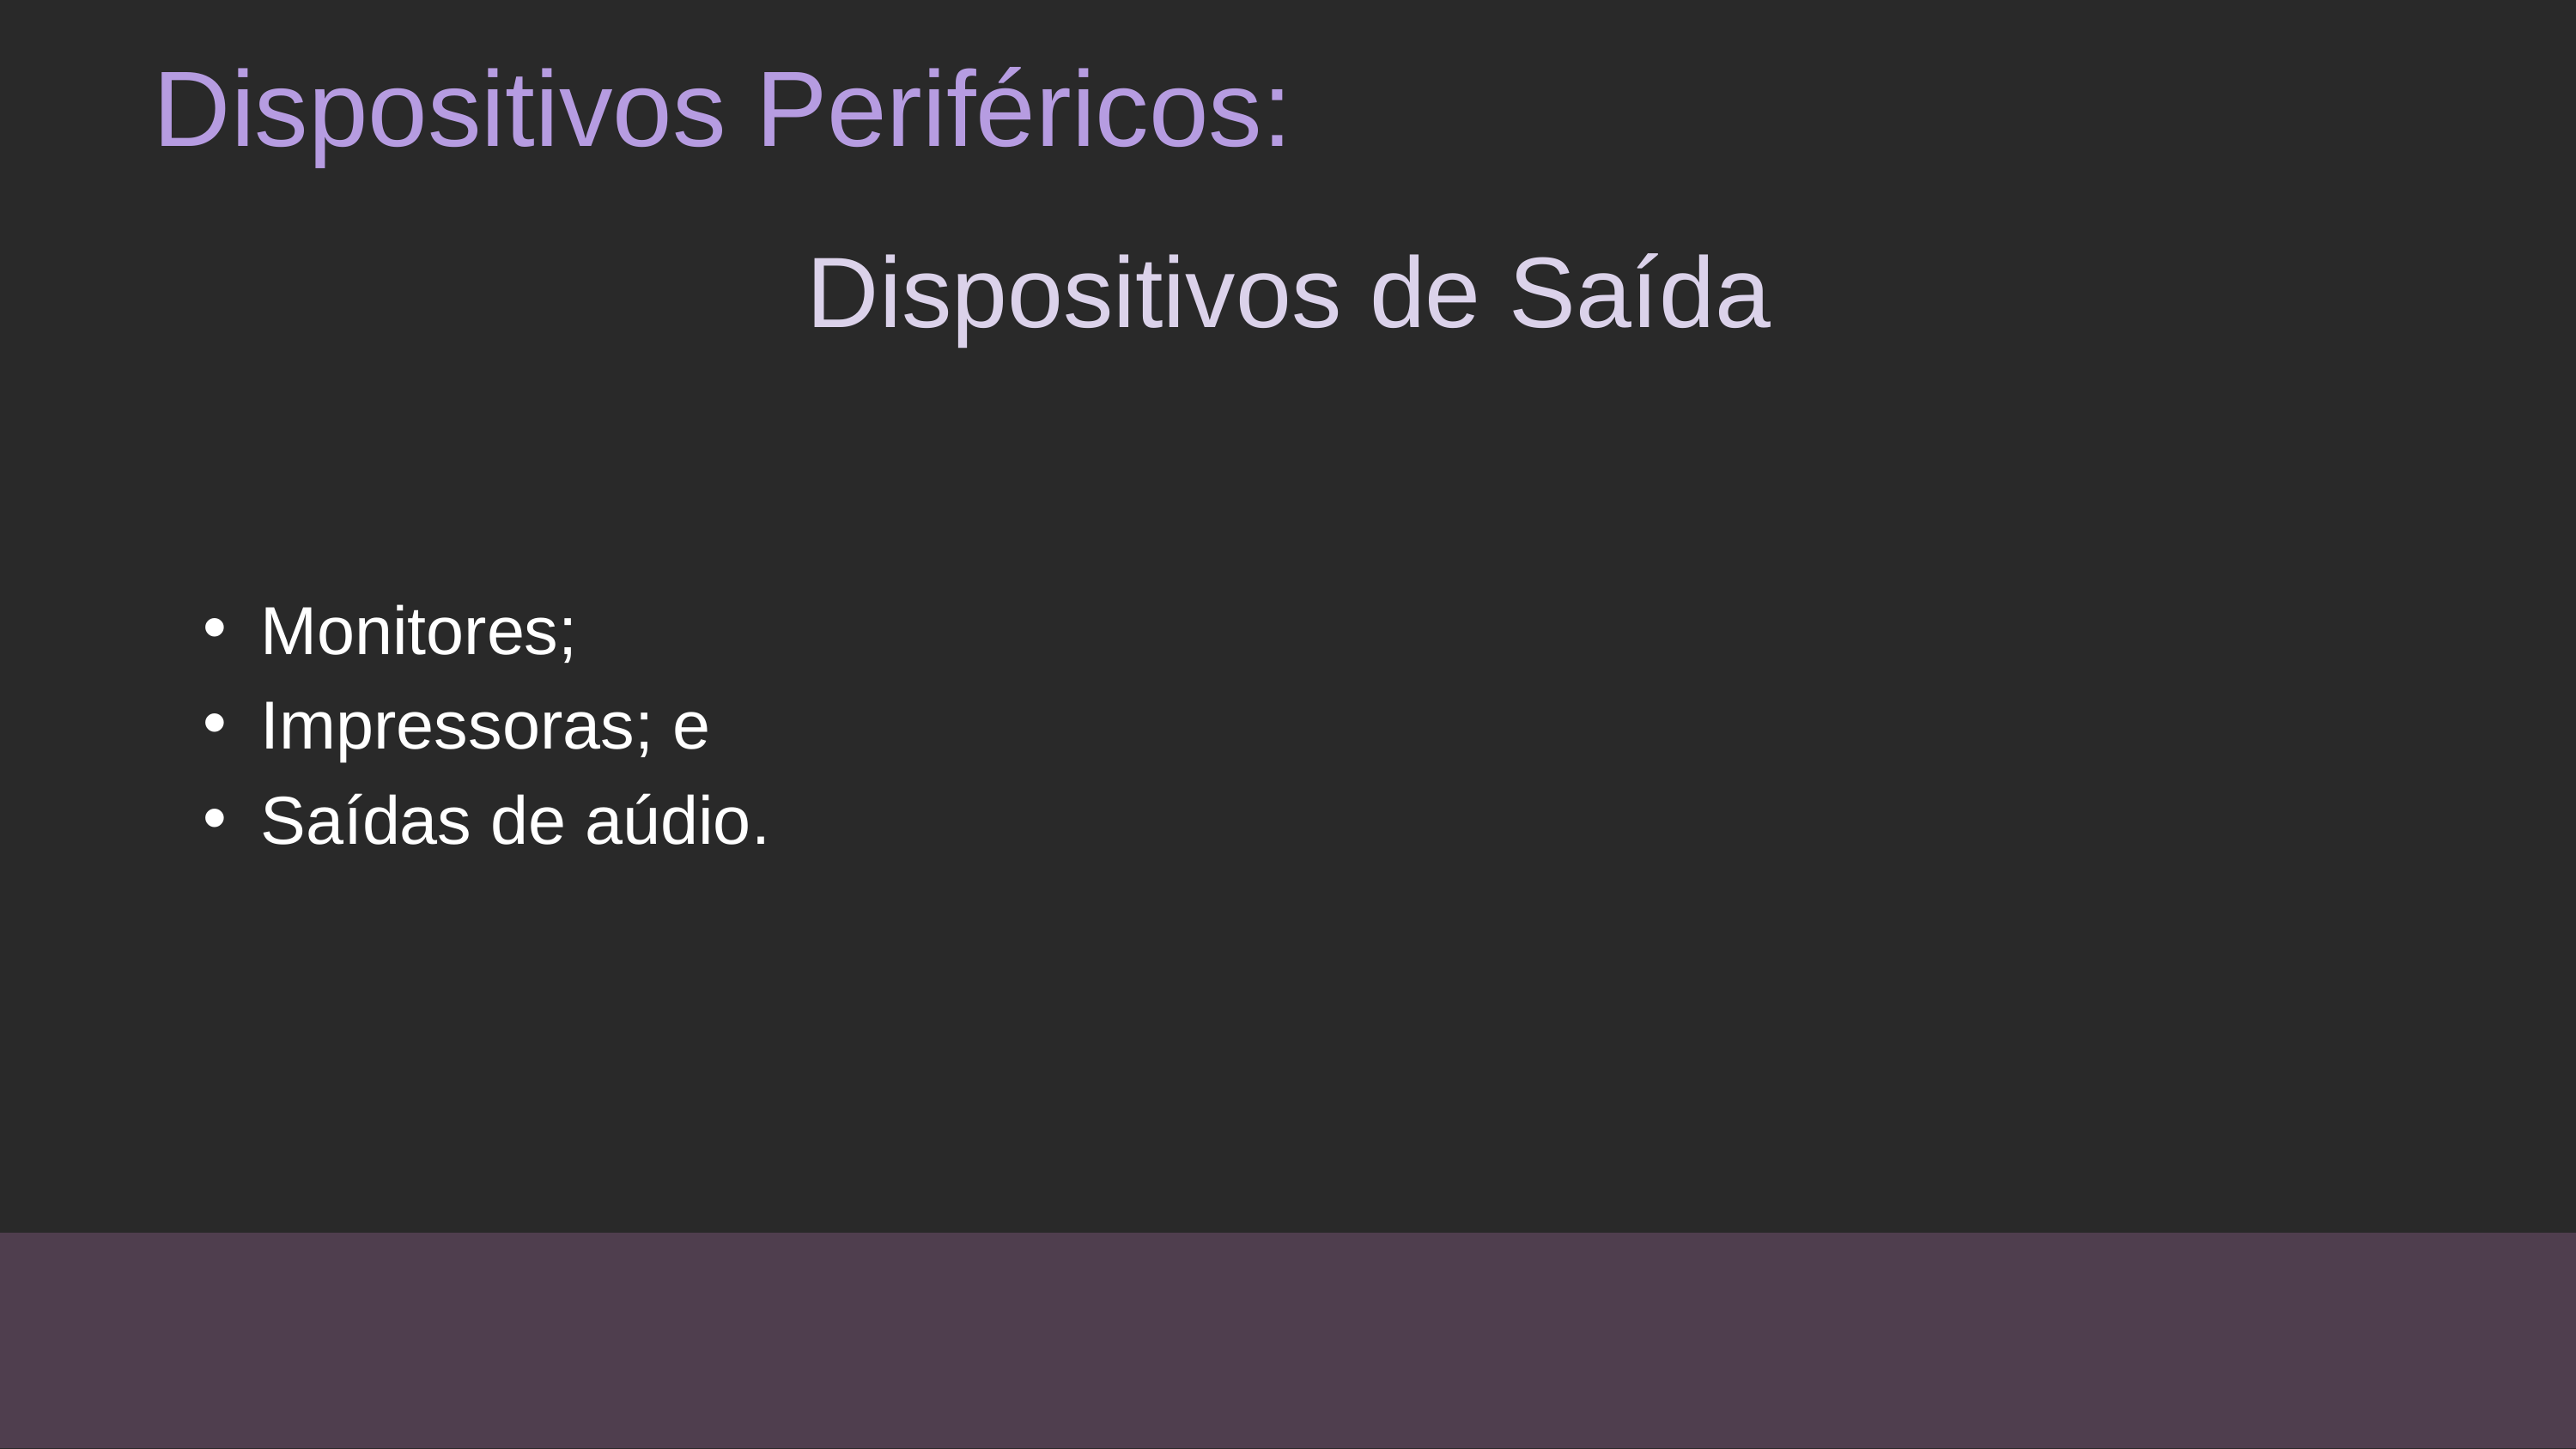

Dispositivos Periféricos:
Dispositivos de Saída
Monitores;
Impressoras; e
Saídas de aúdio.